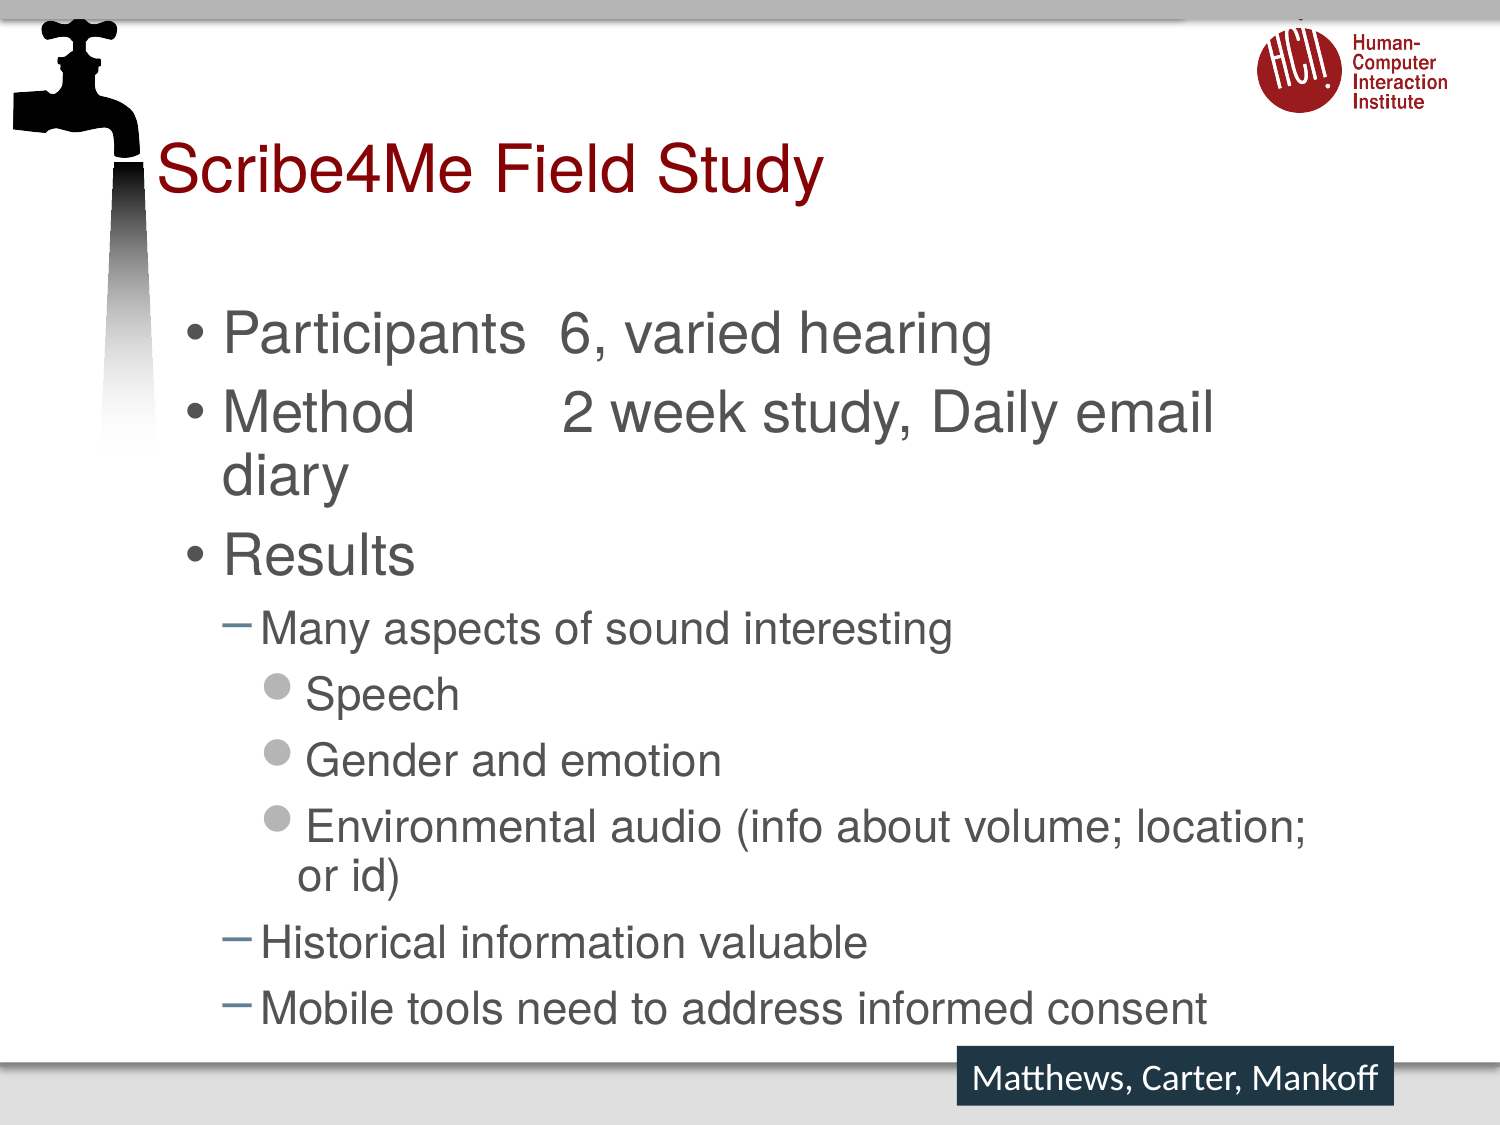

# Scribe4Me Field Study
Participants  6, varied hearing
Method         2 week study, Daily email diary
Results
Many aspects of sound interesting
Speech
Gender and emotion
Environmental audio (info about volume; location; or id)
Historical information valuable
Mobile tools need to address informed consent
Matthews, Carter, Mankoff